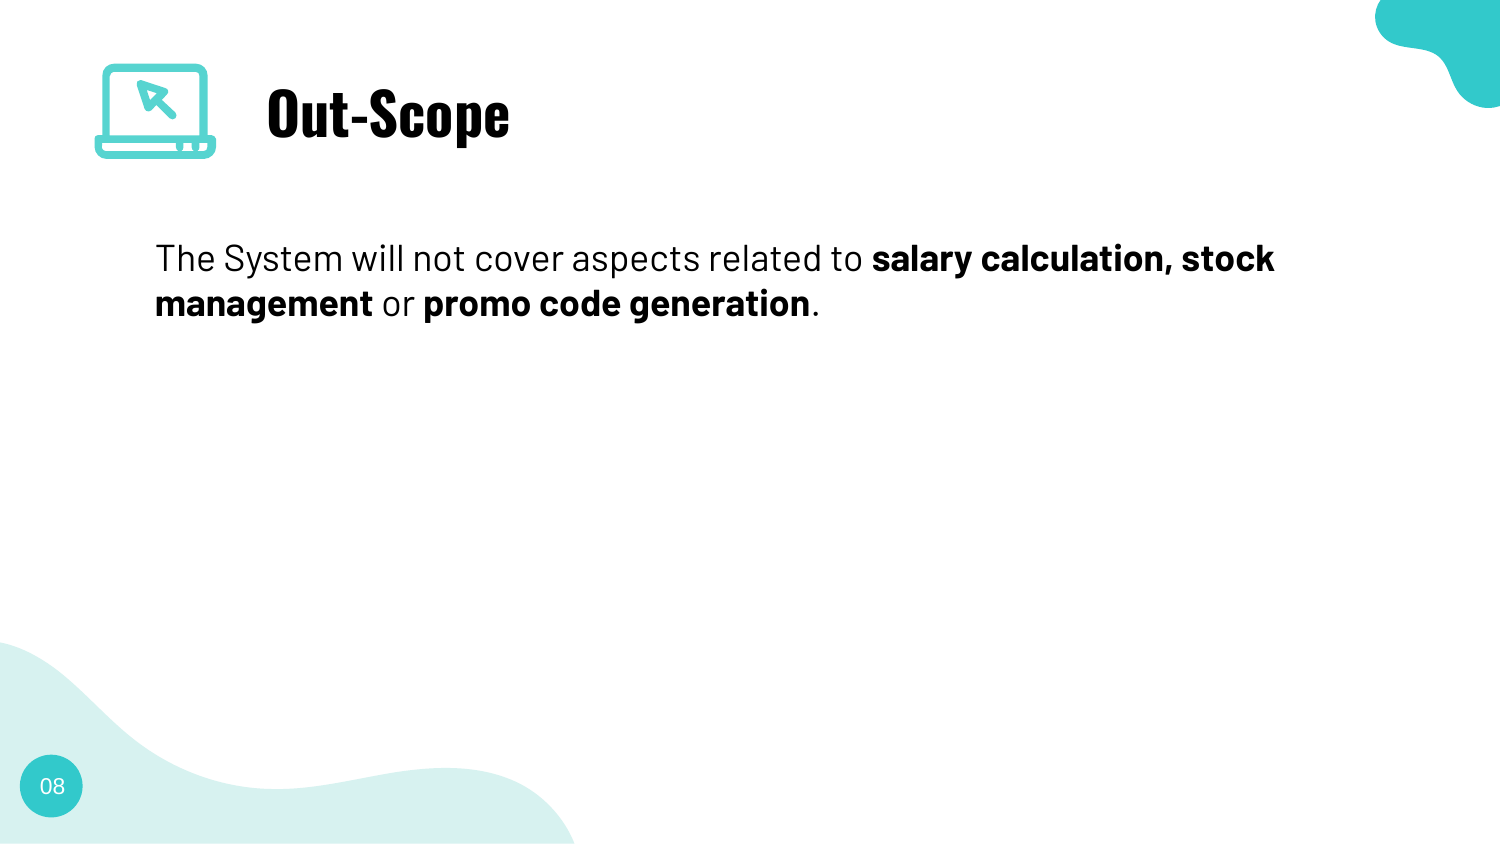

# Out-Scope
The System will not cover aspects related to salary calculation, stock management or promo code generation.

08